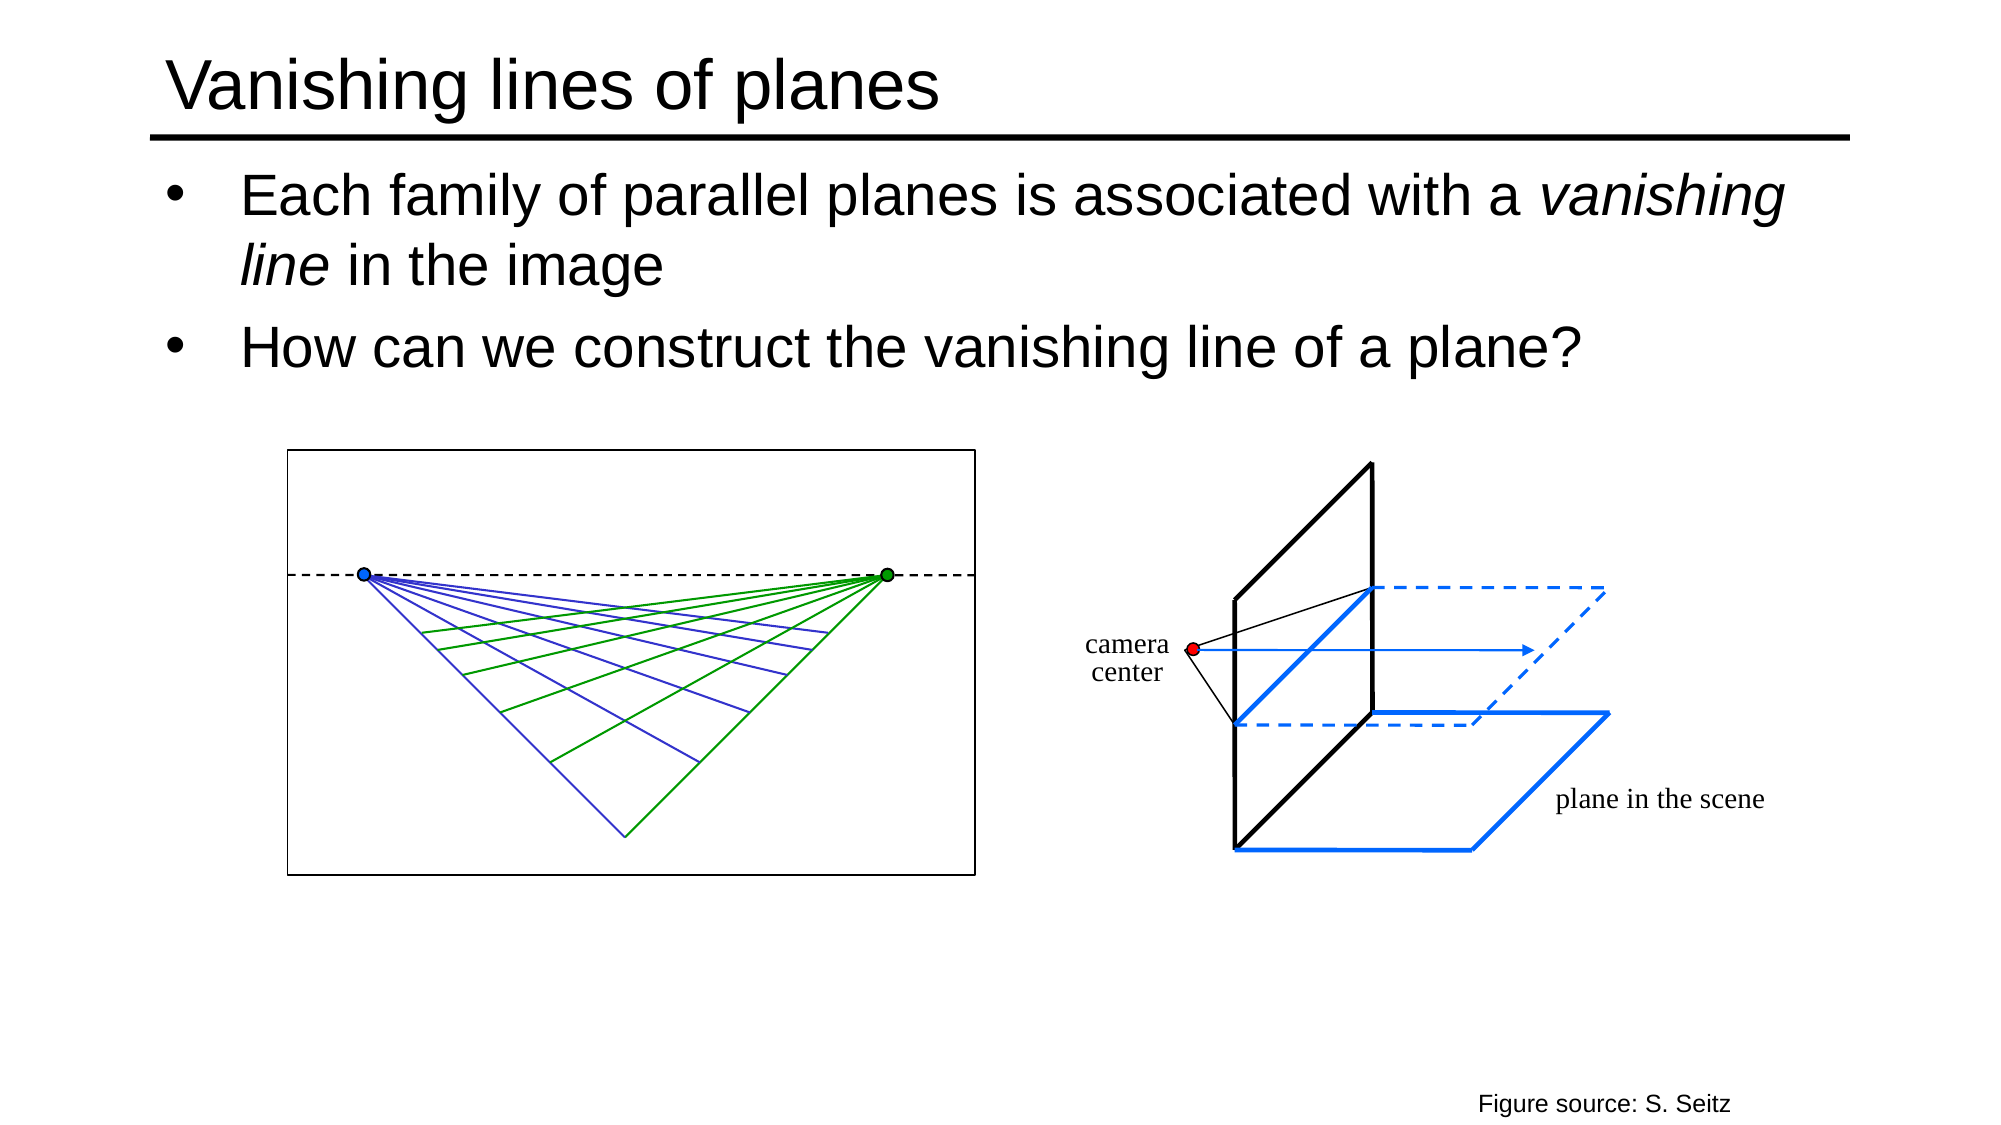

# Vanishing lines of planes
Each family of parallel planes is associated with a vanishing line in the image
How can we construct the vanishing line of a plane?

camera
center

plane in the scene
Figure source: S. Seitz